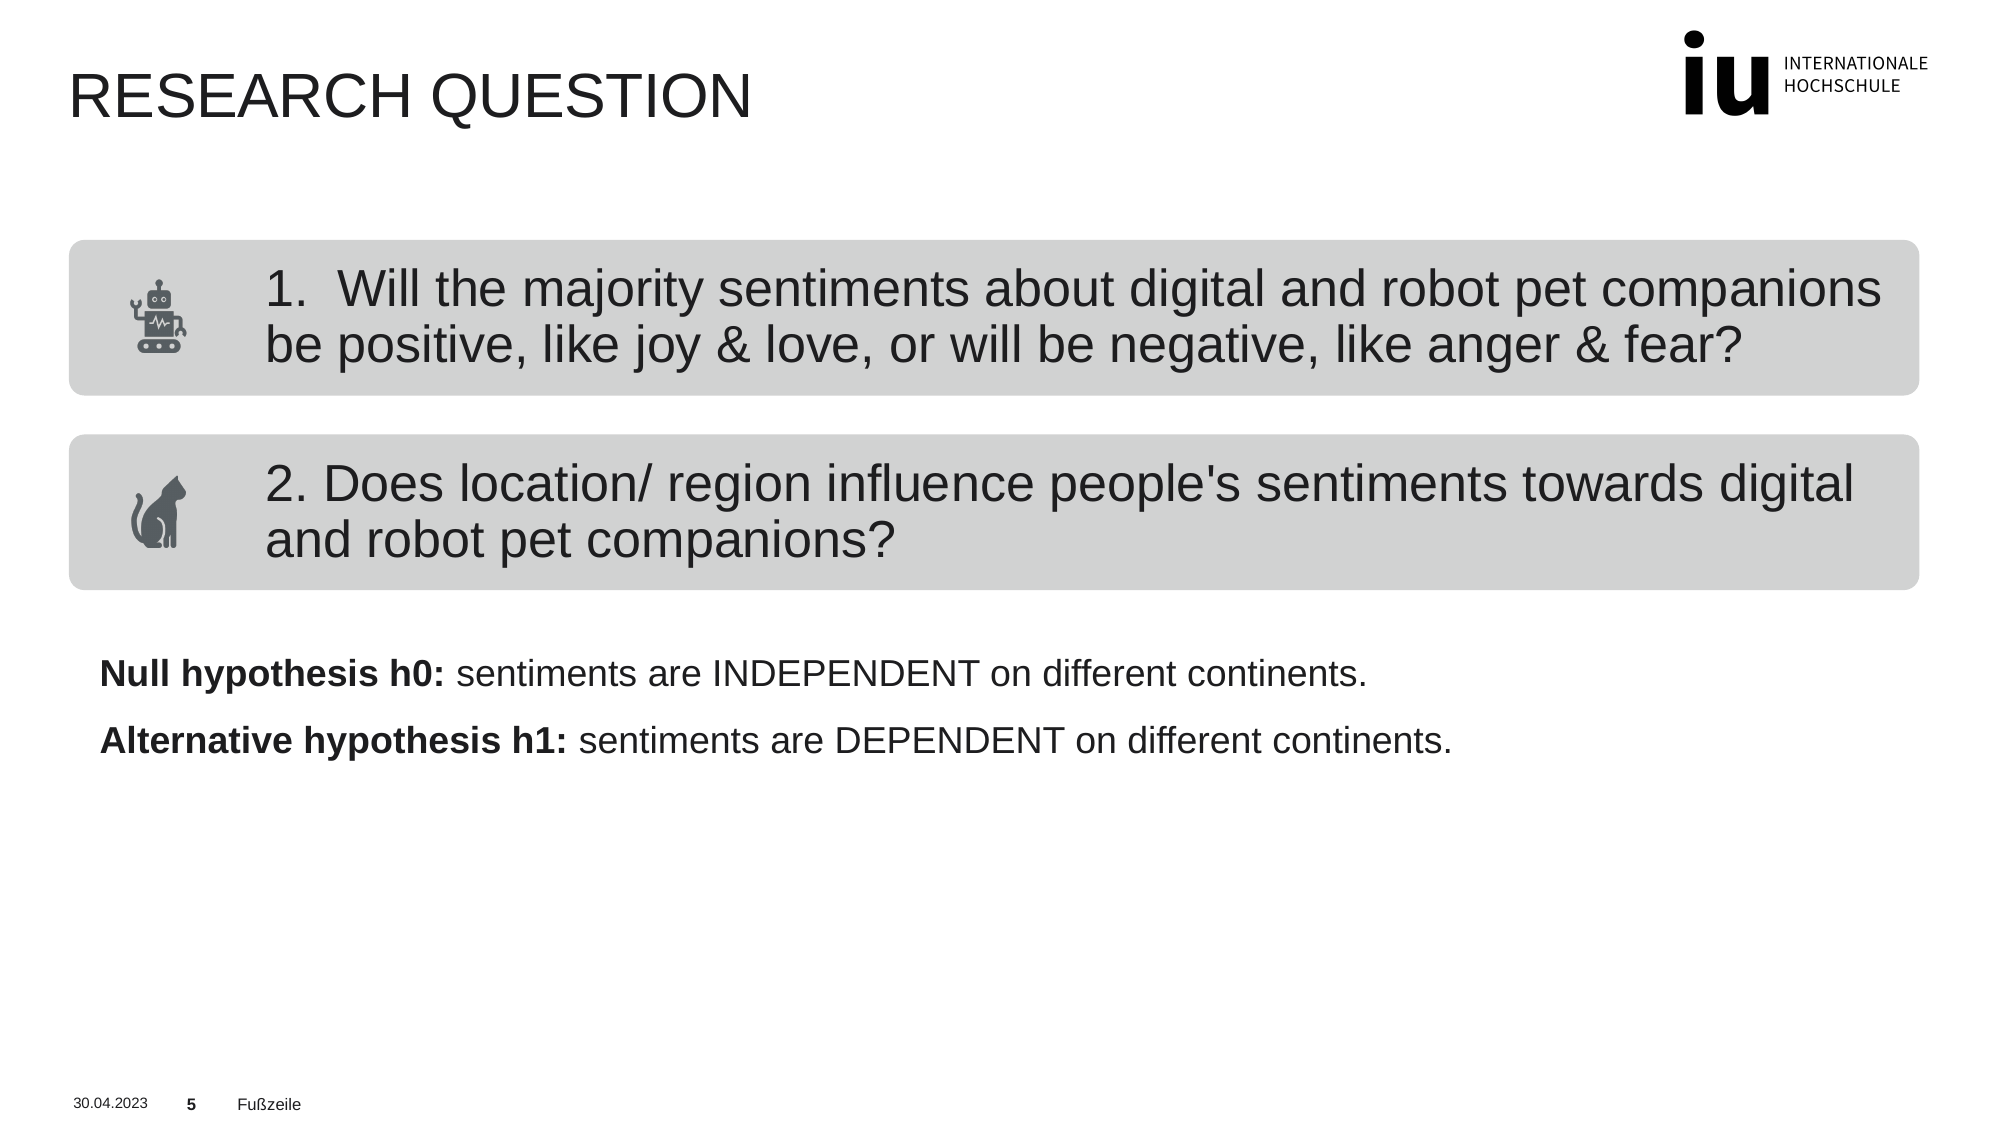

# RESEARCH QUESTION
1.  Will the majority sentiments about digital and robot pet companions be positive, like joy & love, or will be negative, like anger & fear?
2. Does location/ region influence people's sentiments towards digital and robot pet companions?
Null hypothesis h0: sentiments are INDEPENDENT on different continents.
Alternative hypothesis h1: sentiments are DEPENDENT on different continents.
30.04.2023
5
Fußzeile